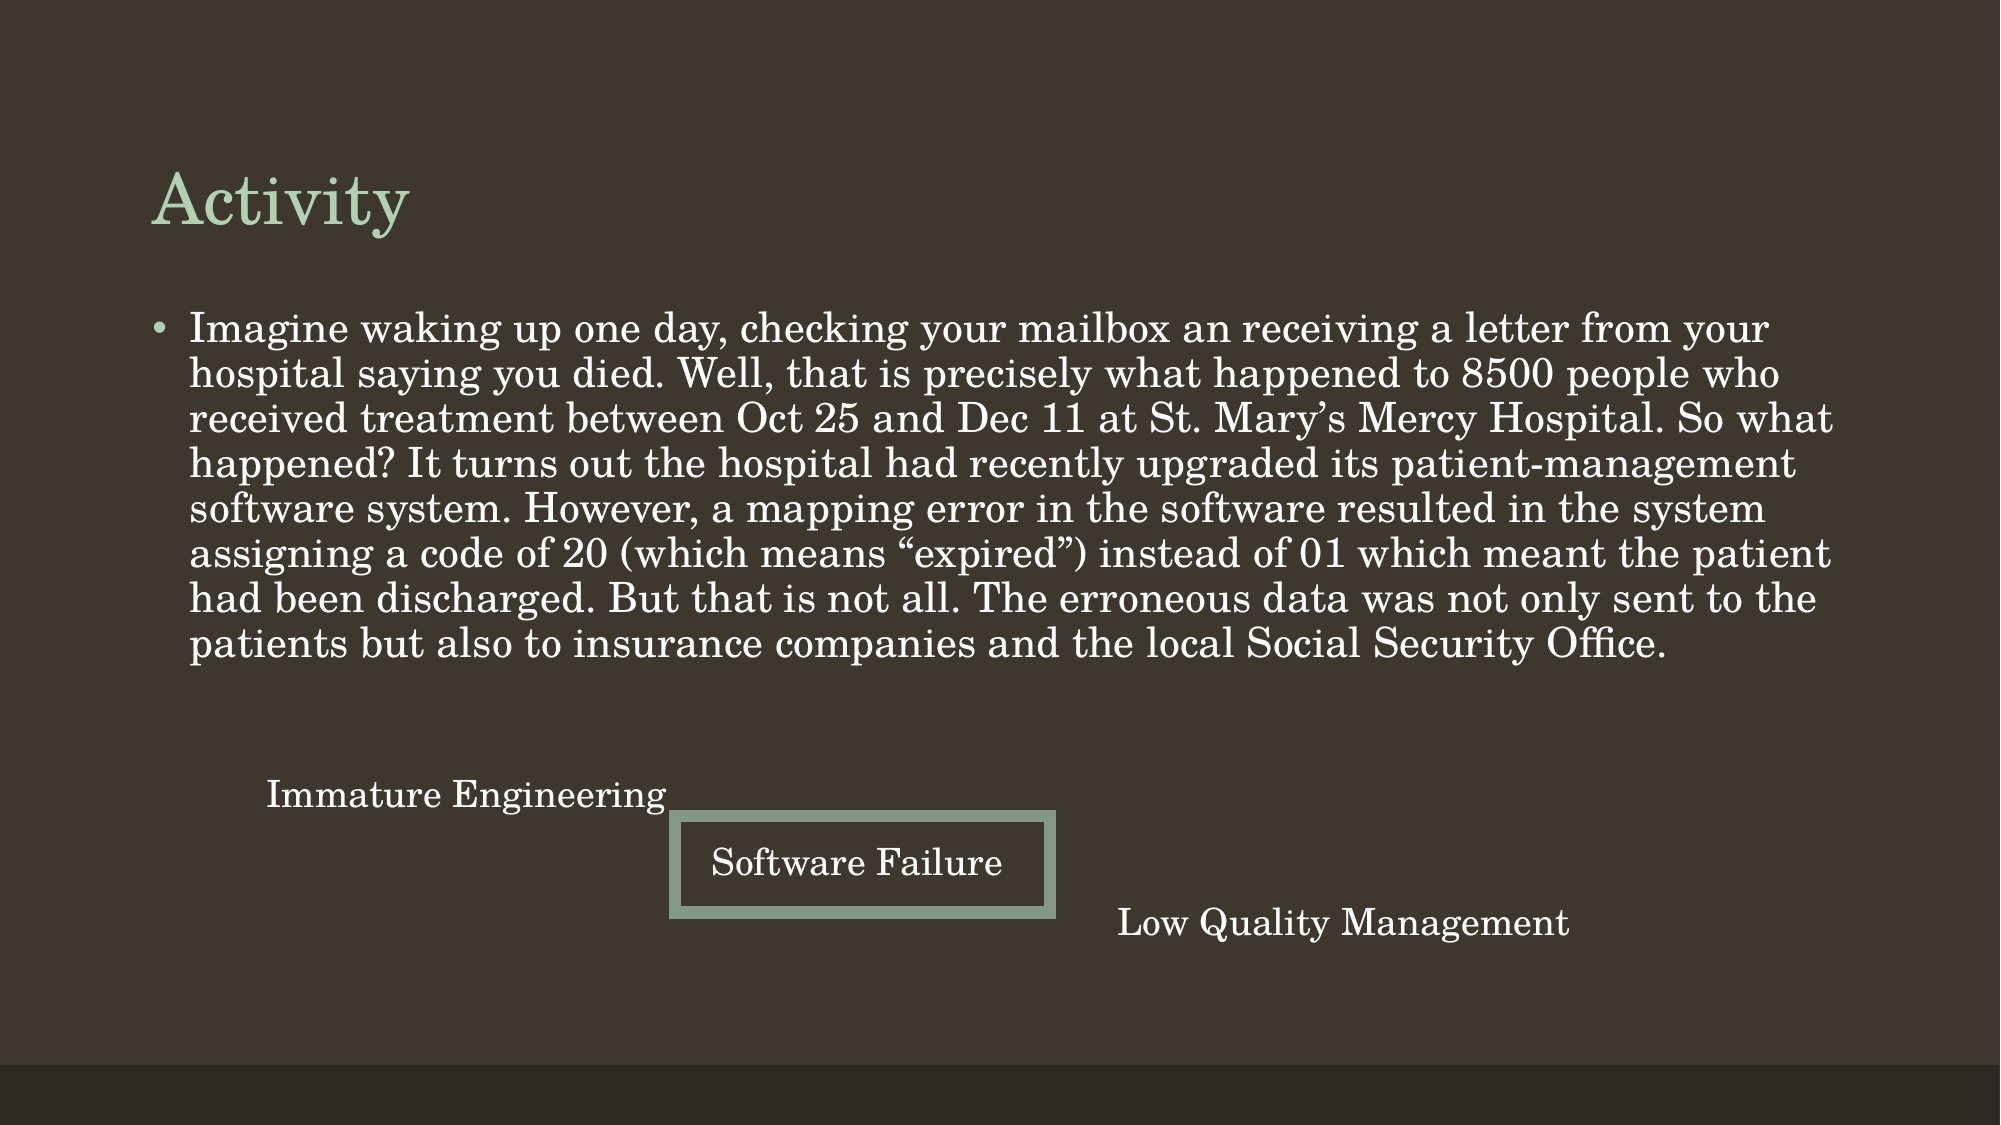

# Activity
Imagine waking up one day, checking your mailbox an receiving a letter from your hospital saying you died. Well, that is precisely what happened to 8500 people who received treatment between Oct 25 and Dec 11 at St. Mary’s Mercy Hospital. So what happened? It turns out the hospital had recently upgraded its patient-management software system. However, a mapping error in the software resulted in the system assigning a code of 20 (which means “expired”) instead of 01 which meant the patient had been discharged. But that is not all. The erroneous data was not only sent to the patients but also to insurance companies and the local Social Security Office.
Immature Engineering

Software Failure
Low Quality Management